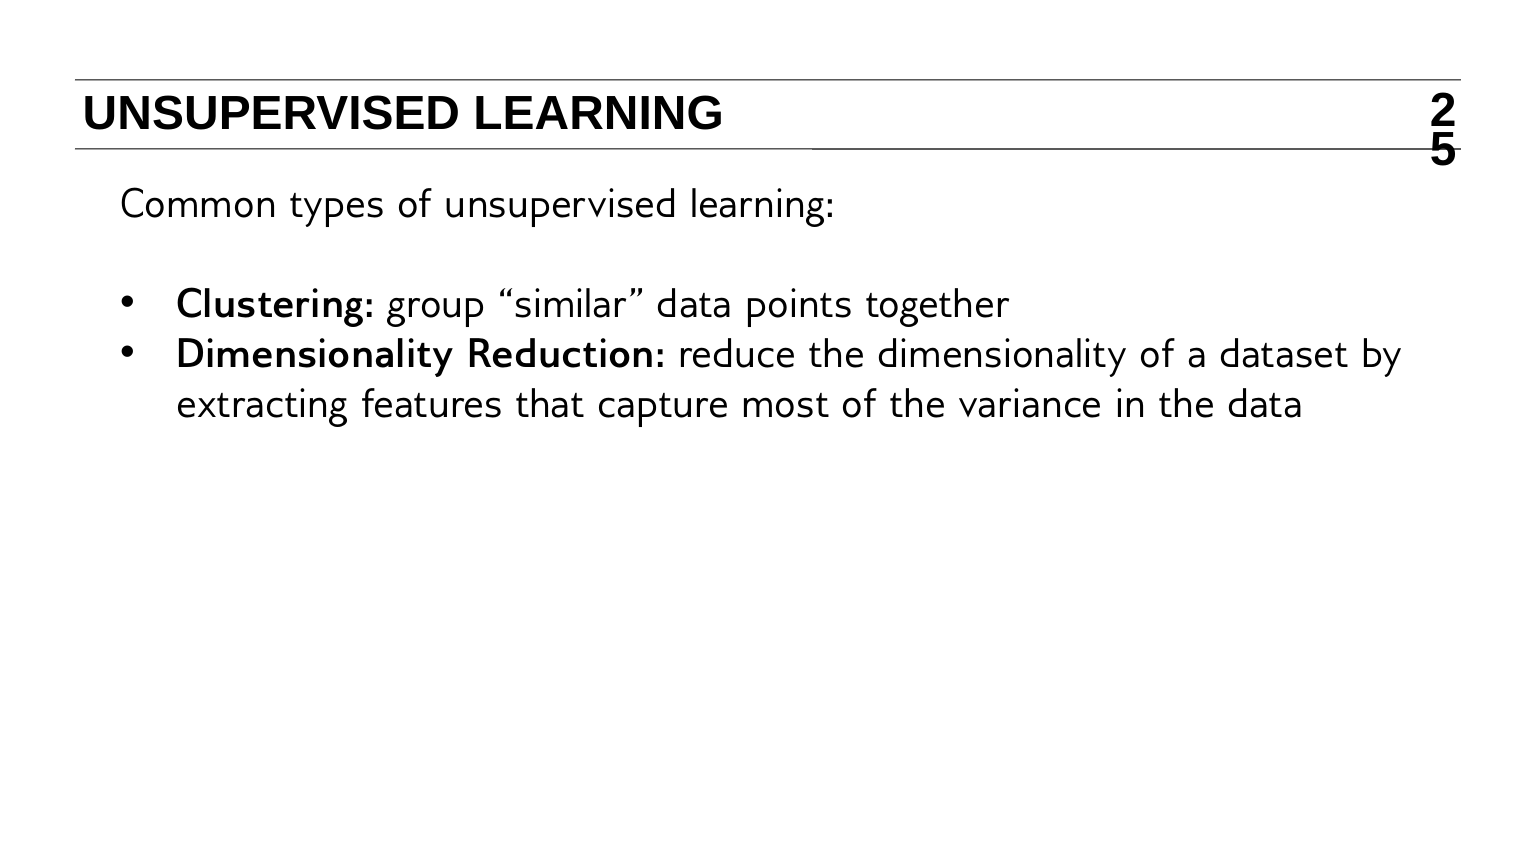

Unsupervised Learning
25
Common types of unsupervised learning:

Clustering: group “similar” data points together
Dimensionality Reduction: reduce the dimensionality of a dataset by extracting features that capture most of the variance in the data